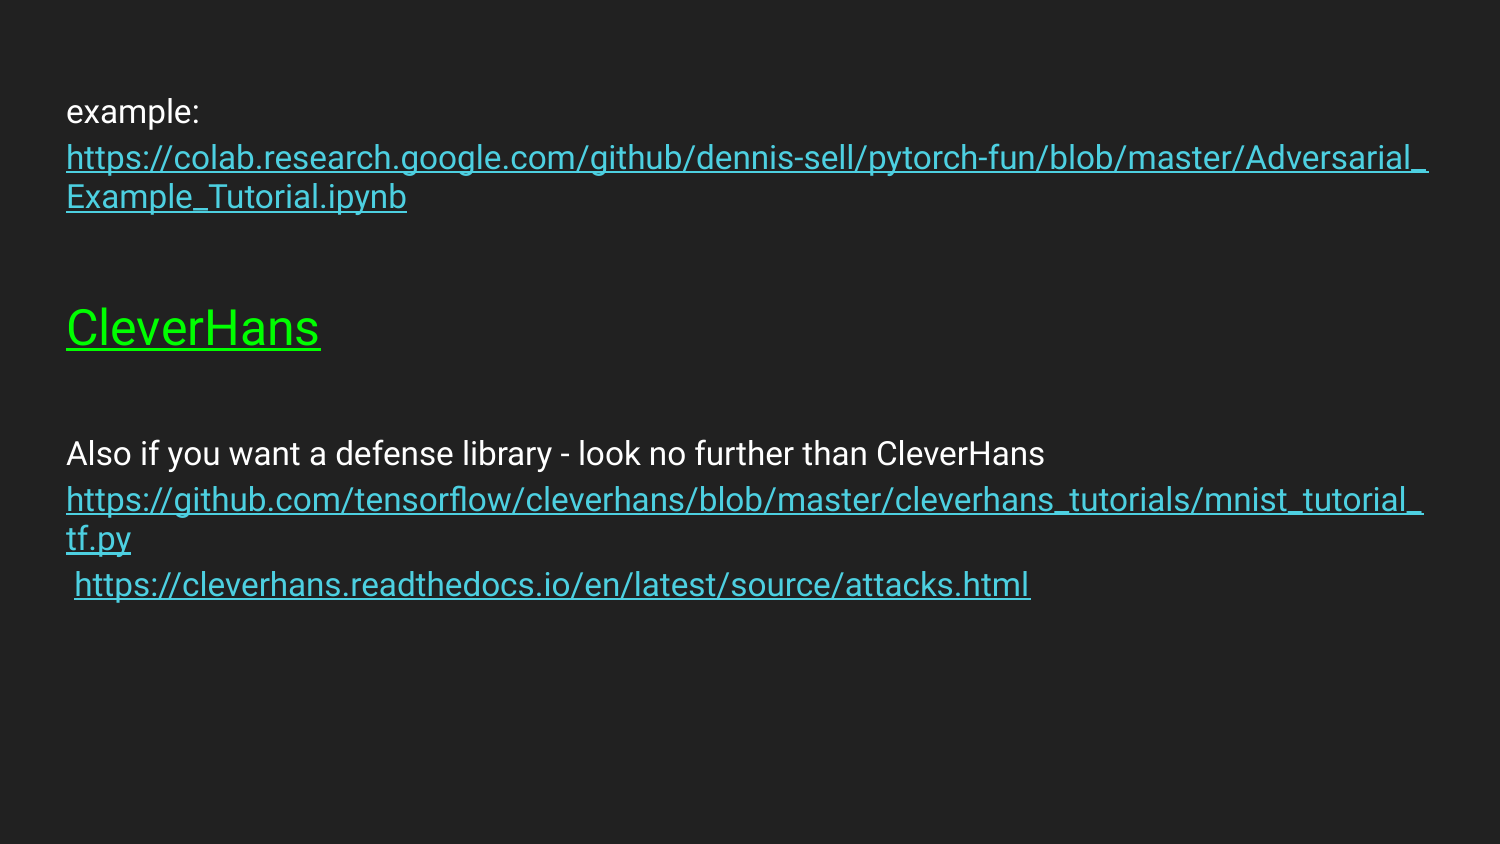

# example: https://colab.research.google.com/github/dennis-sell/pytorch-fun/blob/master/Adversarial_Example_Tutorial.ipynb

CleverHans

Also if you want a defense library - look no further than CleverHans https://github.com/tensorflow/cleverhans/blob/master/cleverhans_tutorials/mnist_tutorial_tf.py https://cleverhans.readthedocs.io/en/latest/source/attacks.html